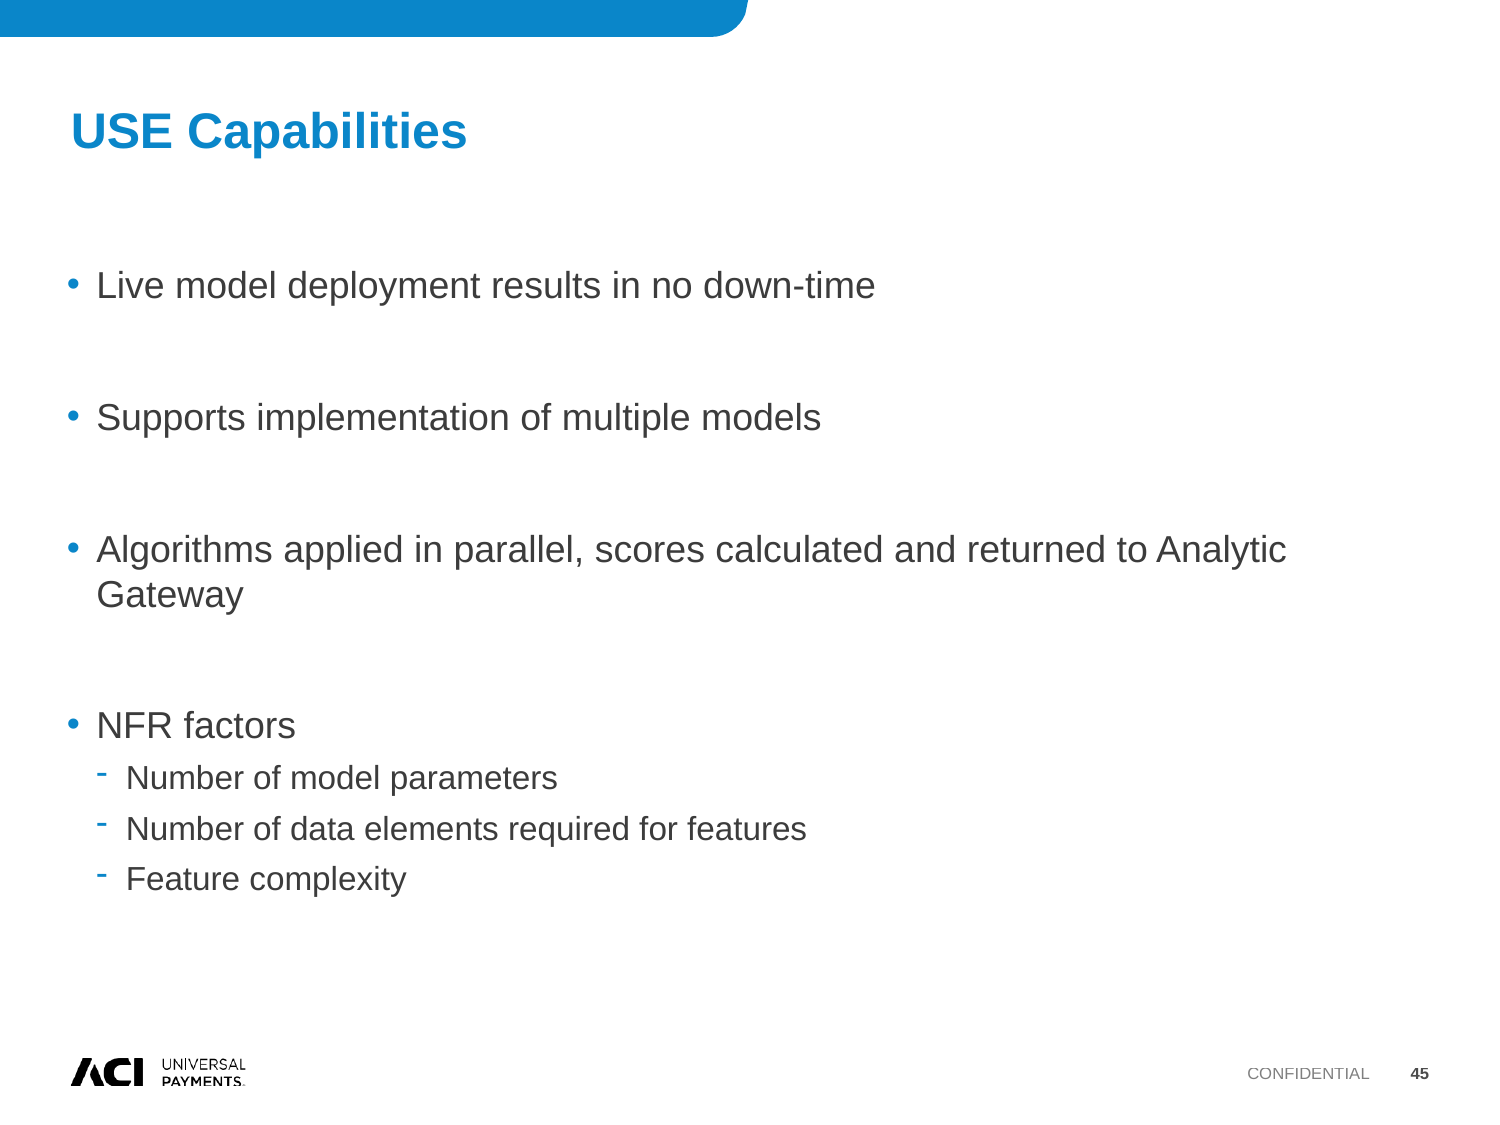

# USE Capabilities

Live model deployment results in no down-time

Supports implementation of multiple models

Algorithms applied in parallel, scores calculated and returned to Analytic Gateway

NFR factors
Number of model parameters
Number of data elements required for features
Feature complexity

Confidential
45